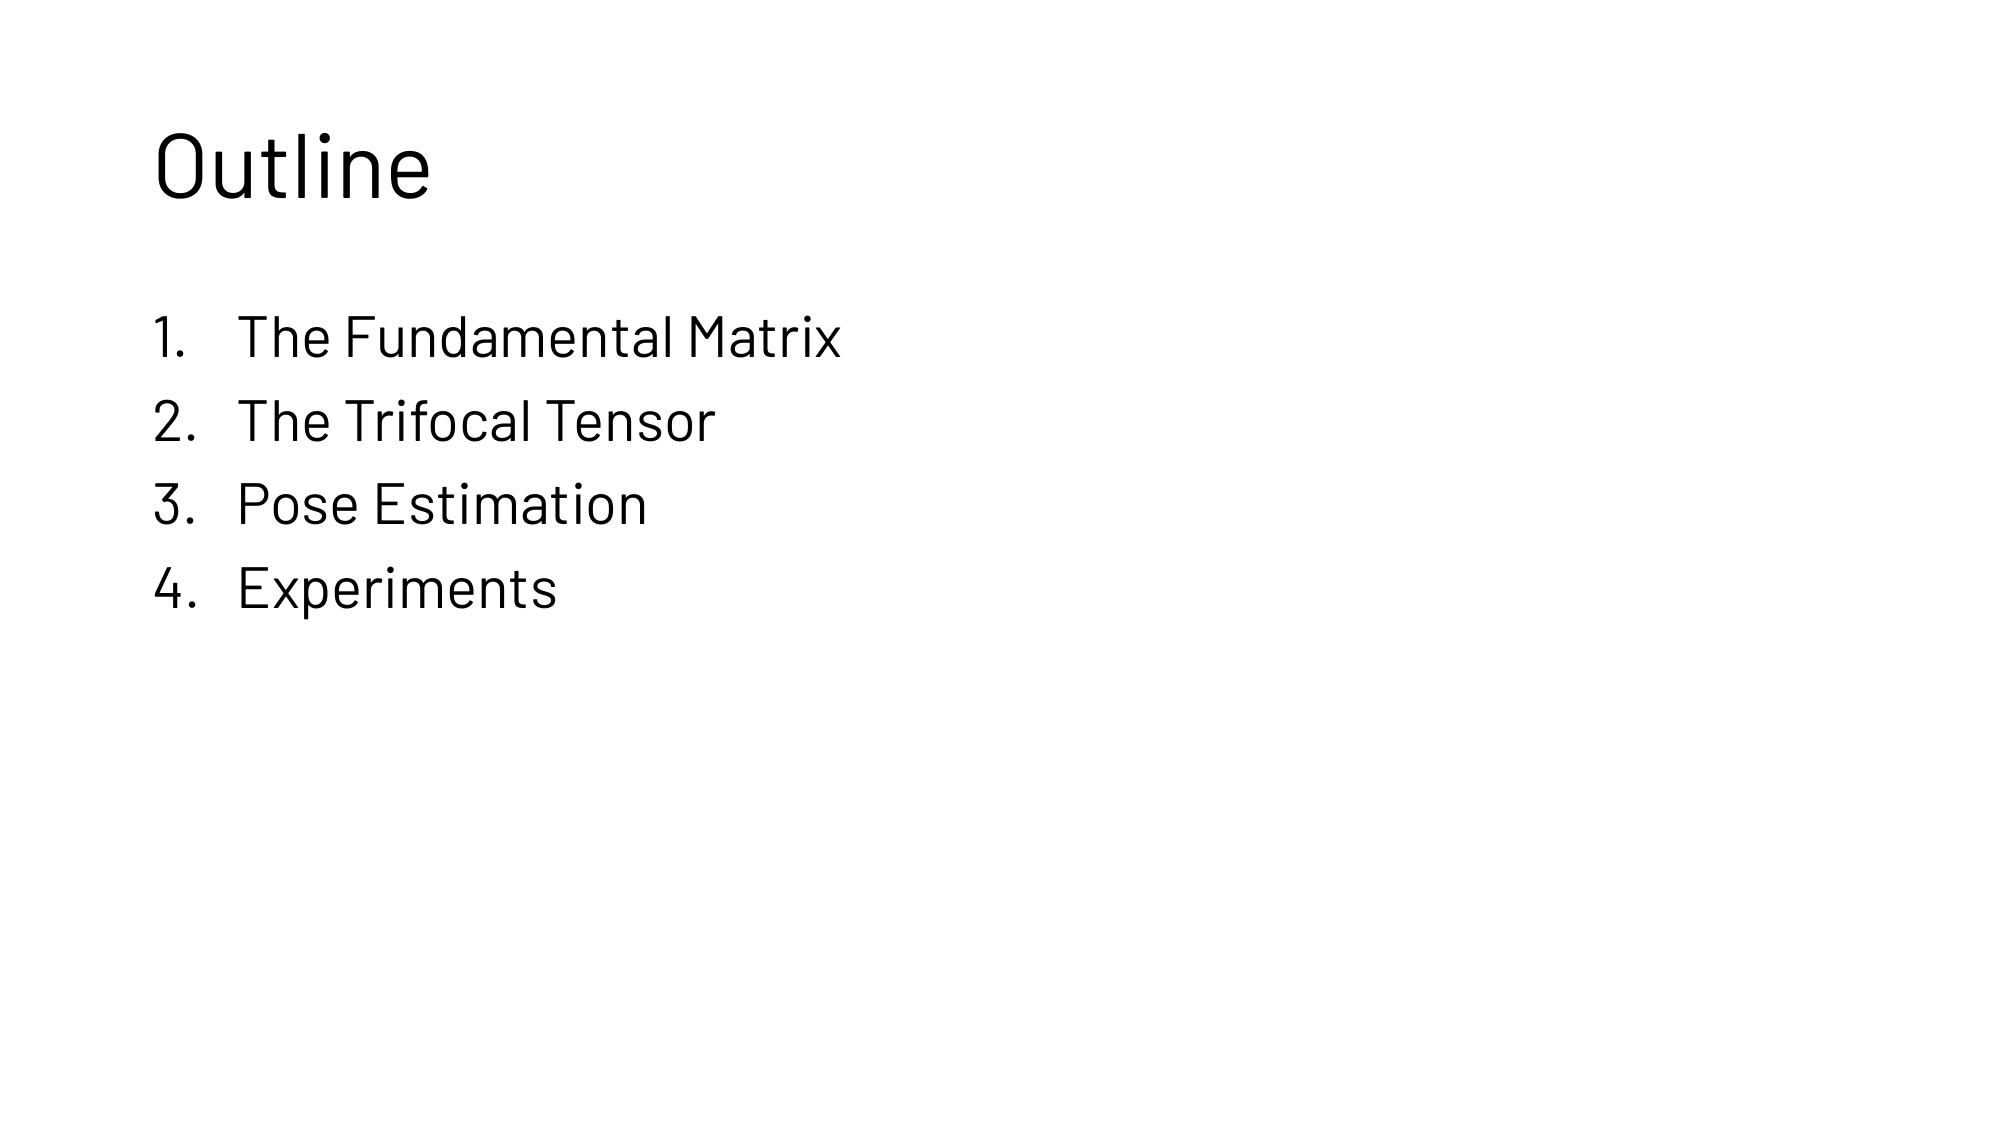

# Outline
The Fundamental Matrix
The Trifocal Tensor
Pose Estimation
Experiments